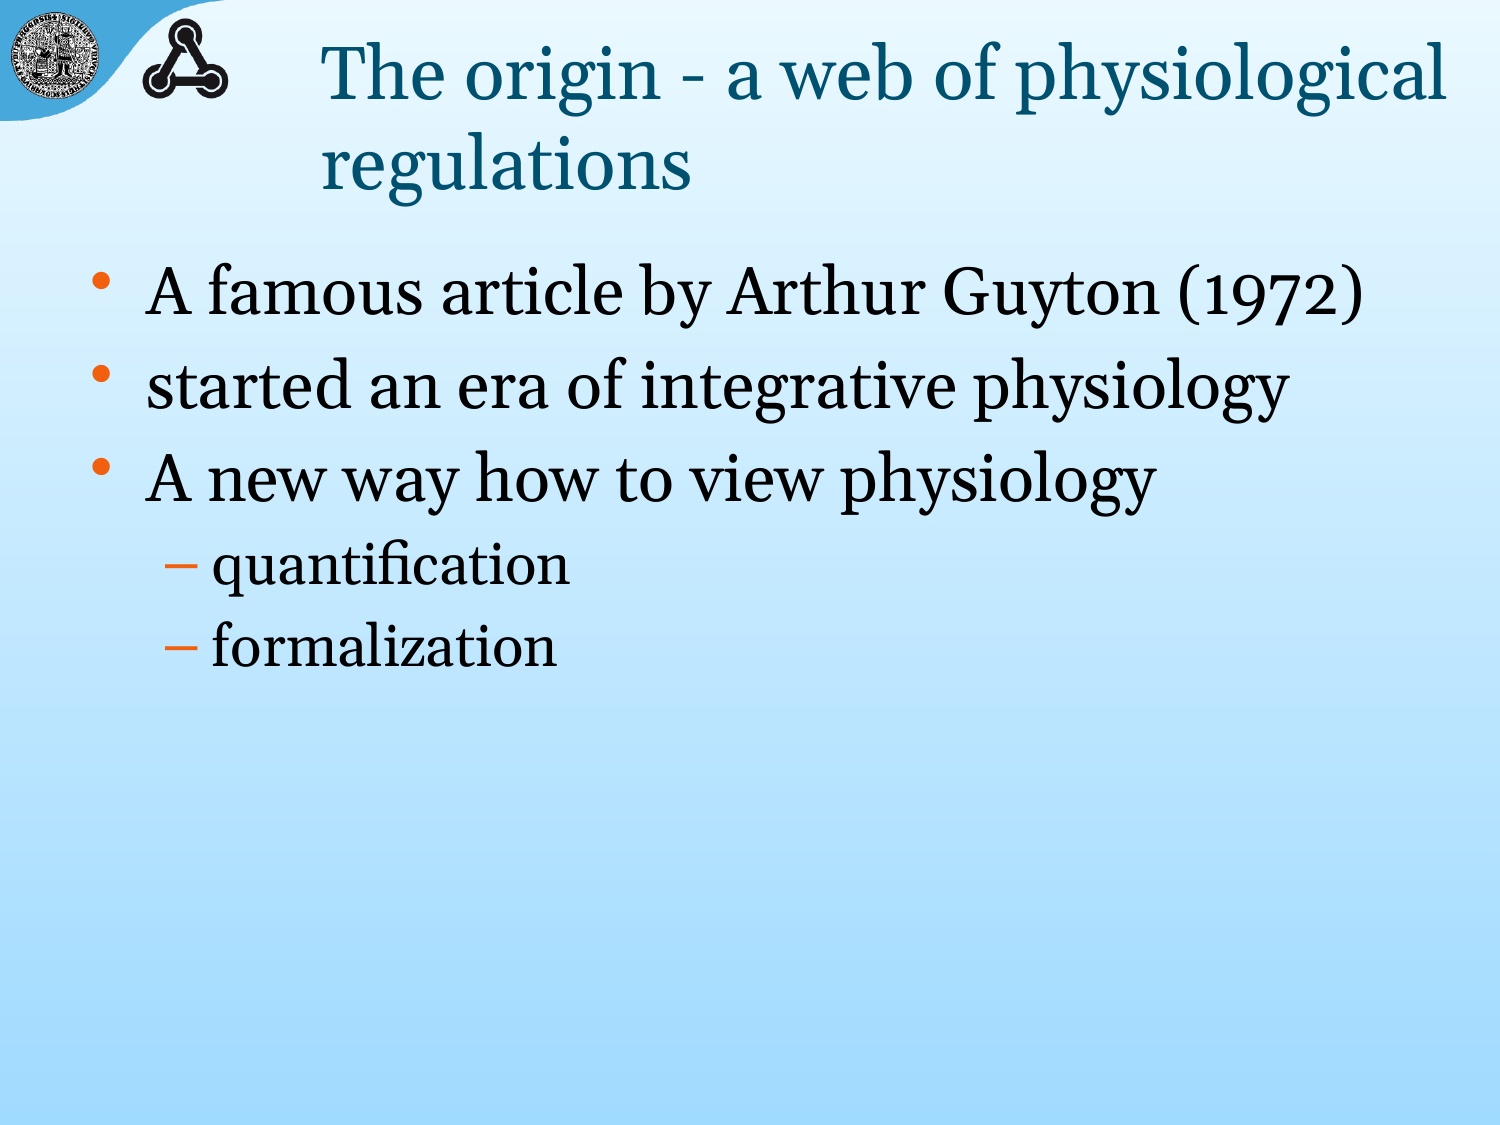

# The origin - a web of physiological regulations
A famous article by Arthur Guyton (1972)
started an era of integrative physiology
A new way how to view physiology
quantification
formalization